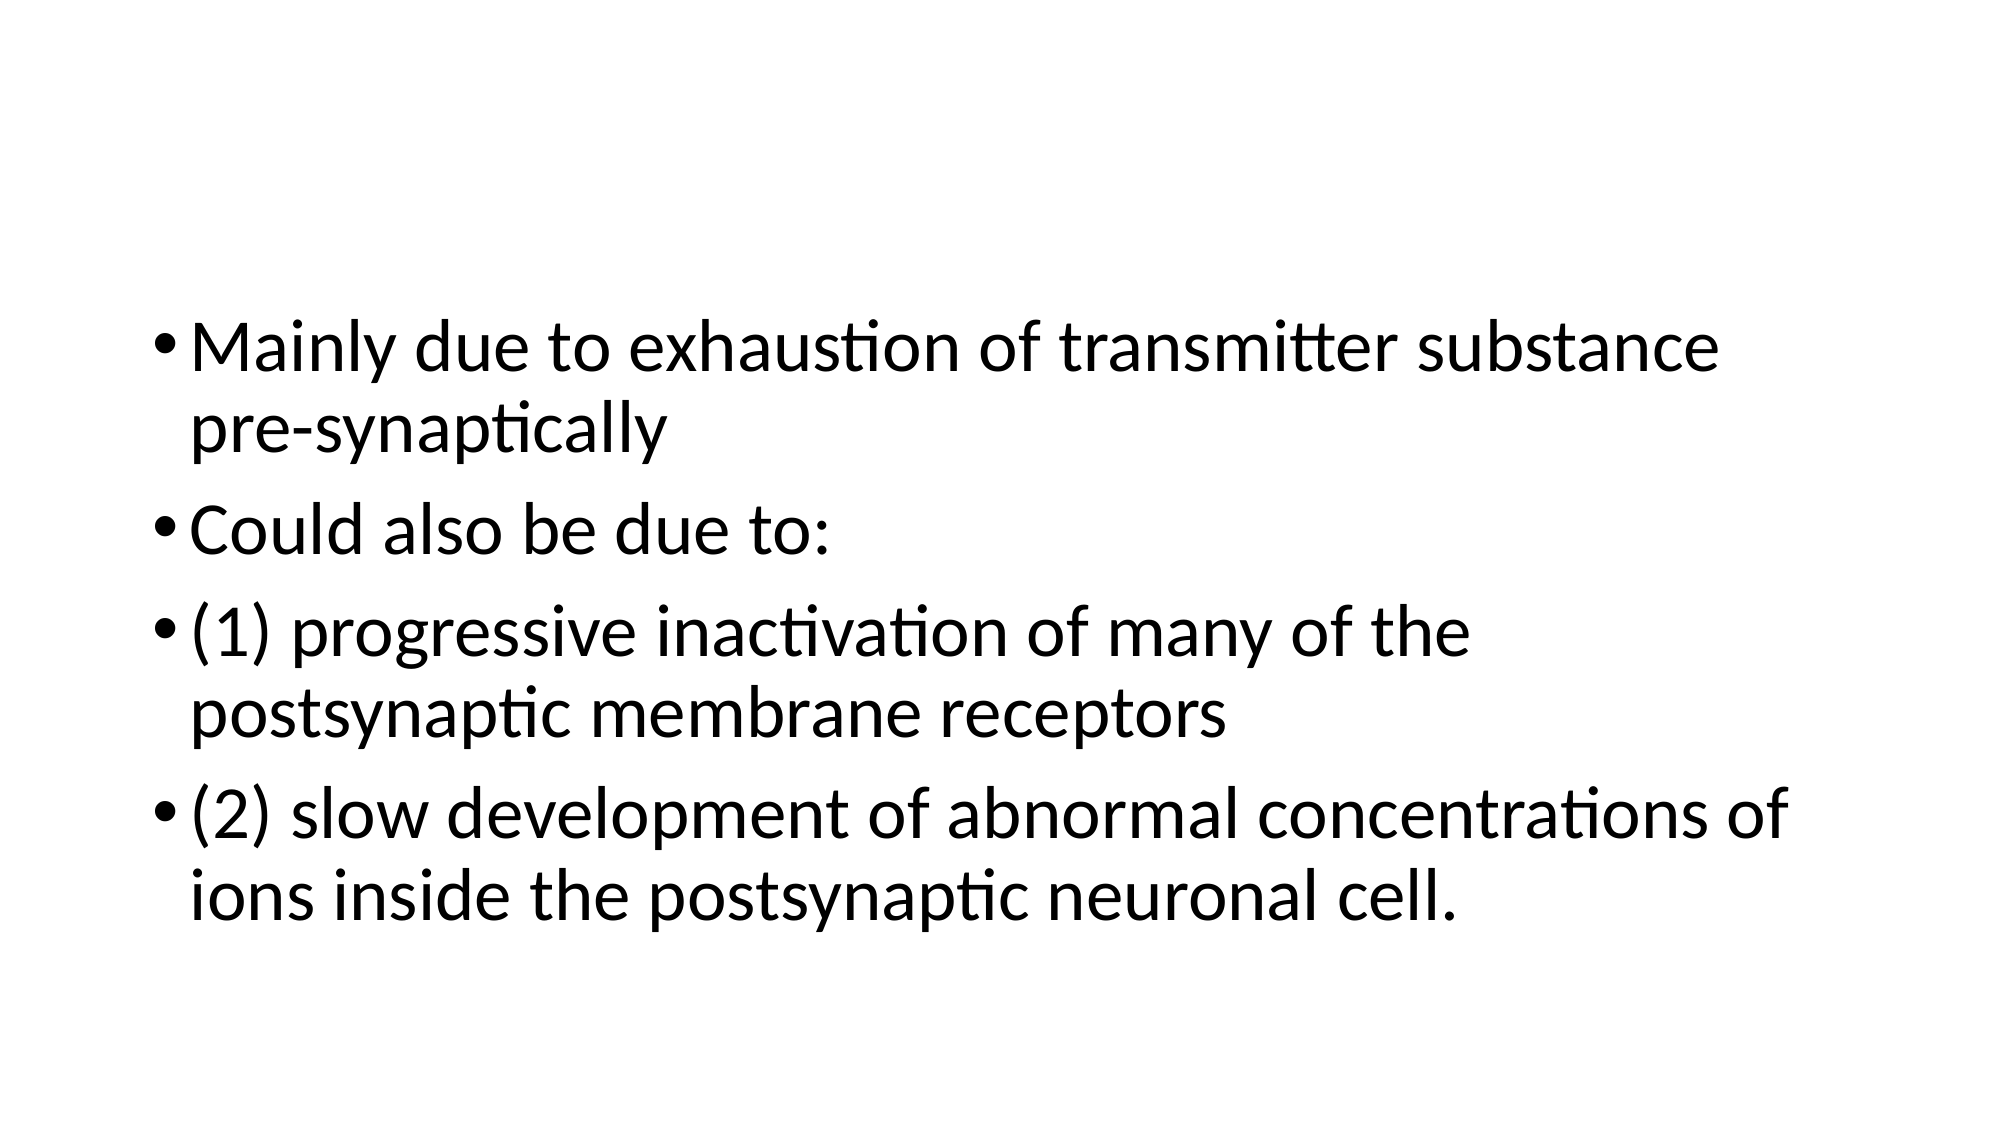

#
Mainly due to exhaustion of transmitter substance pre-synaptically
Could also be due to:
(1) progressive inactivation of many of the postsynaptic membrane receptors
(2) slow development of abnormal concentrations of ions inside the postsynaptic neuronal cell.